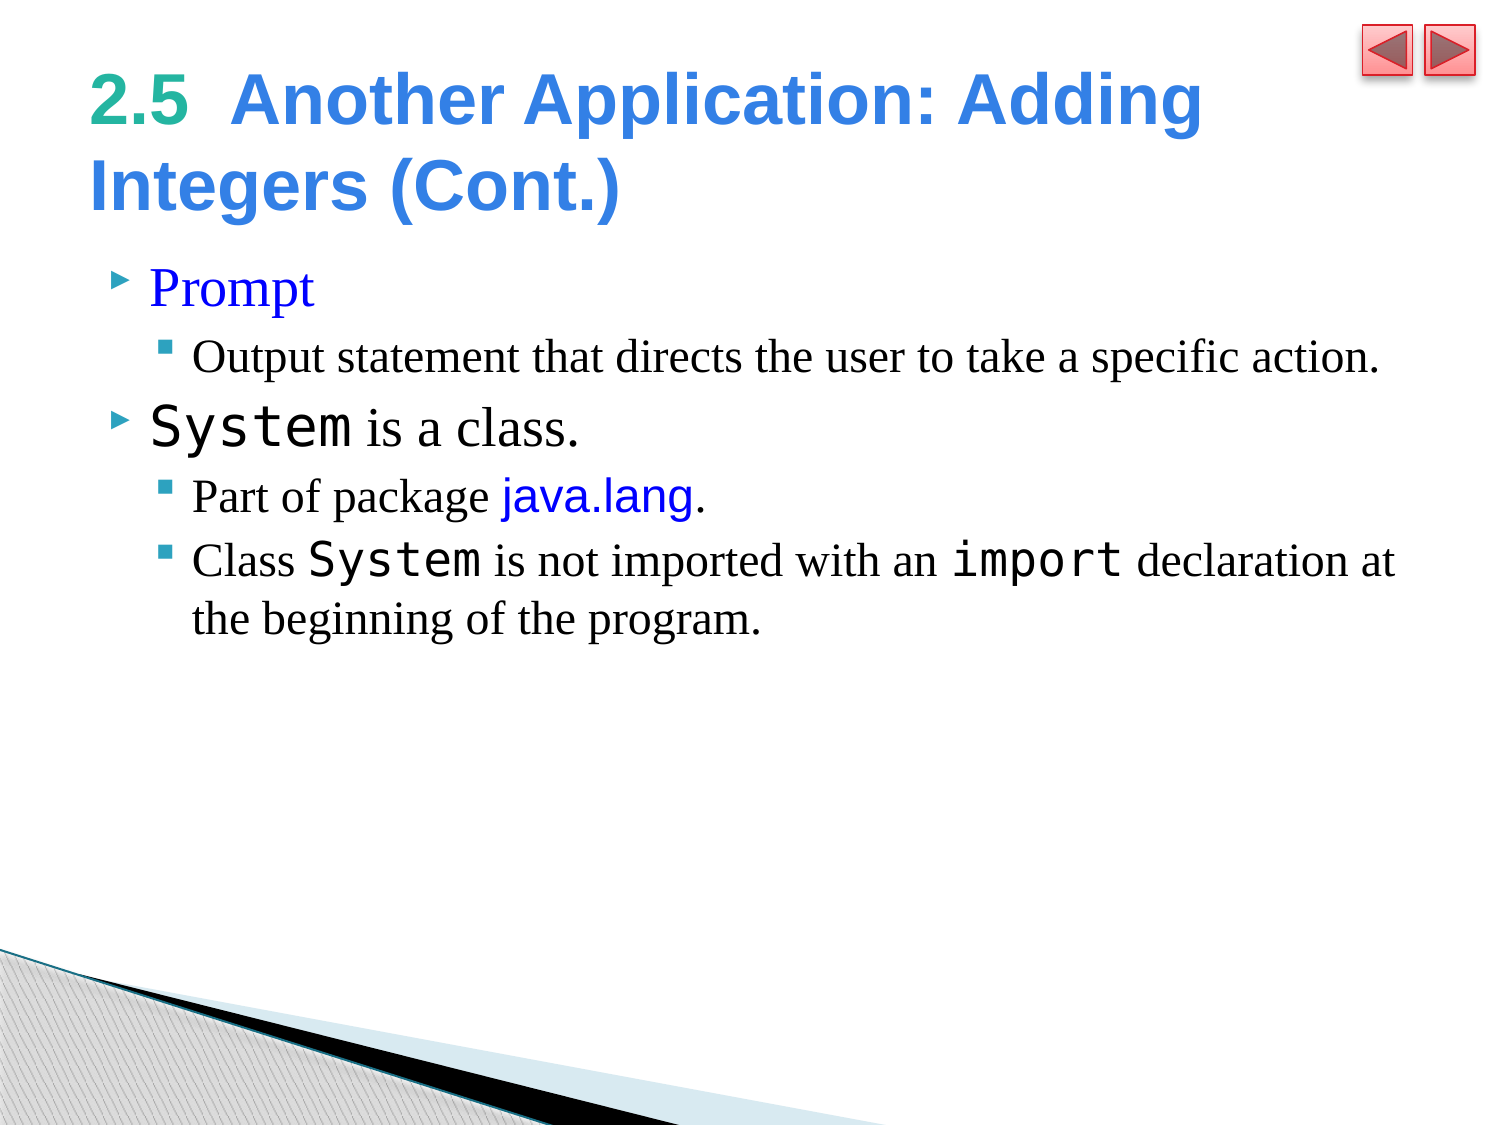

# 2.5  Another Application: Adding Integers (Cont.)
Prompt
Output statement that directs the user to take a specific action.
System is a class.
Part of package java.lang.
Class System is not imported with an import declaration at the beginning of the program.